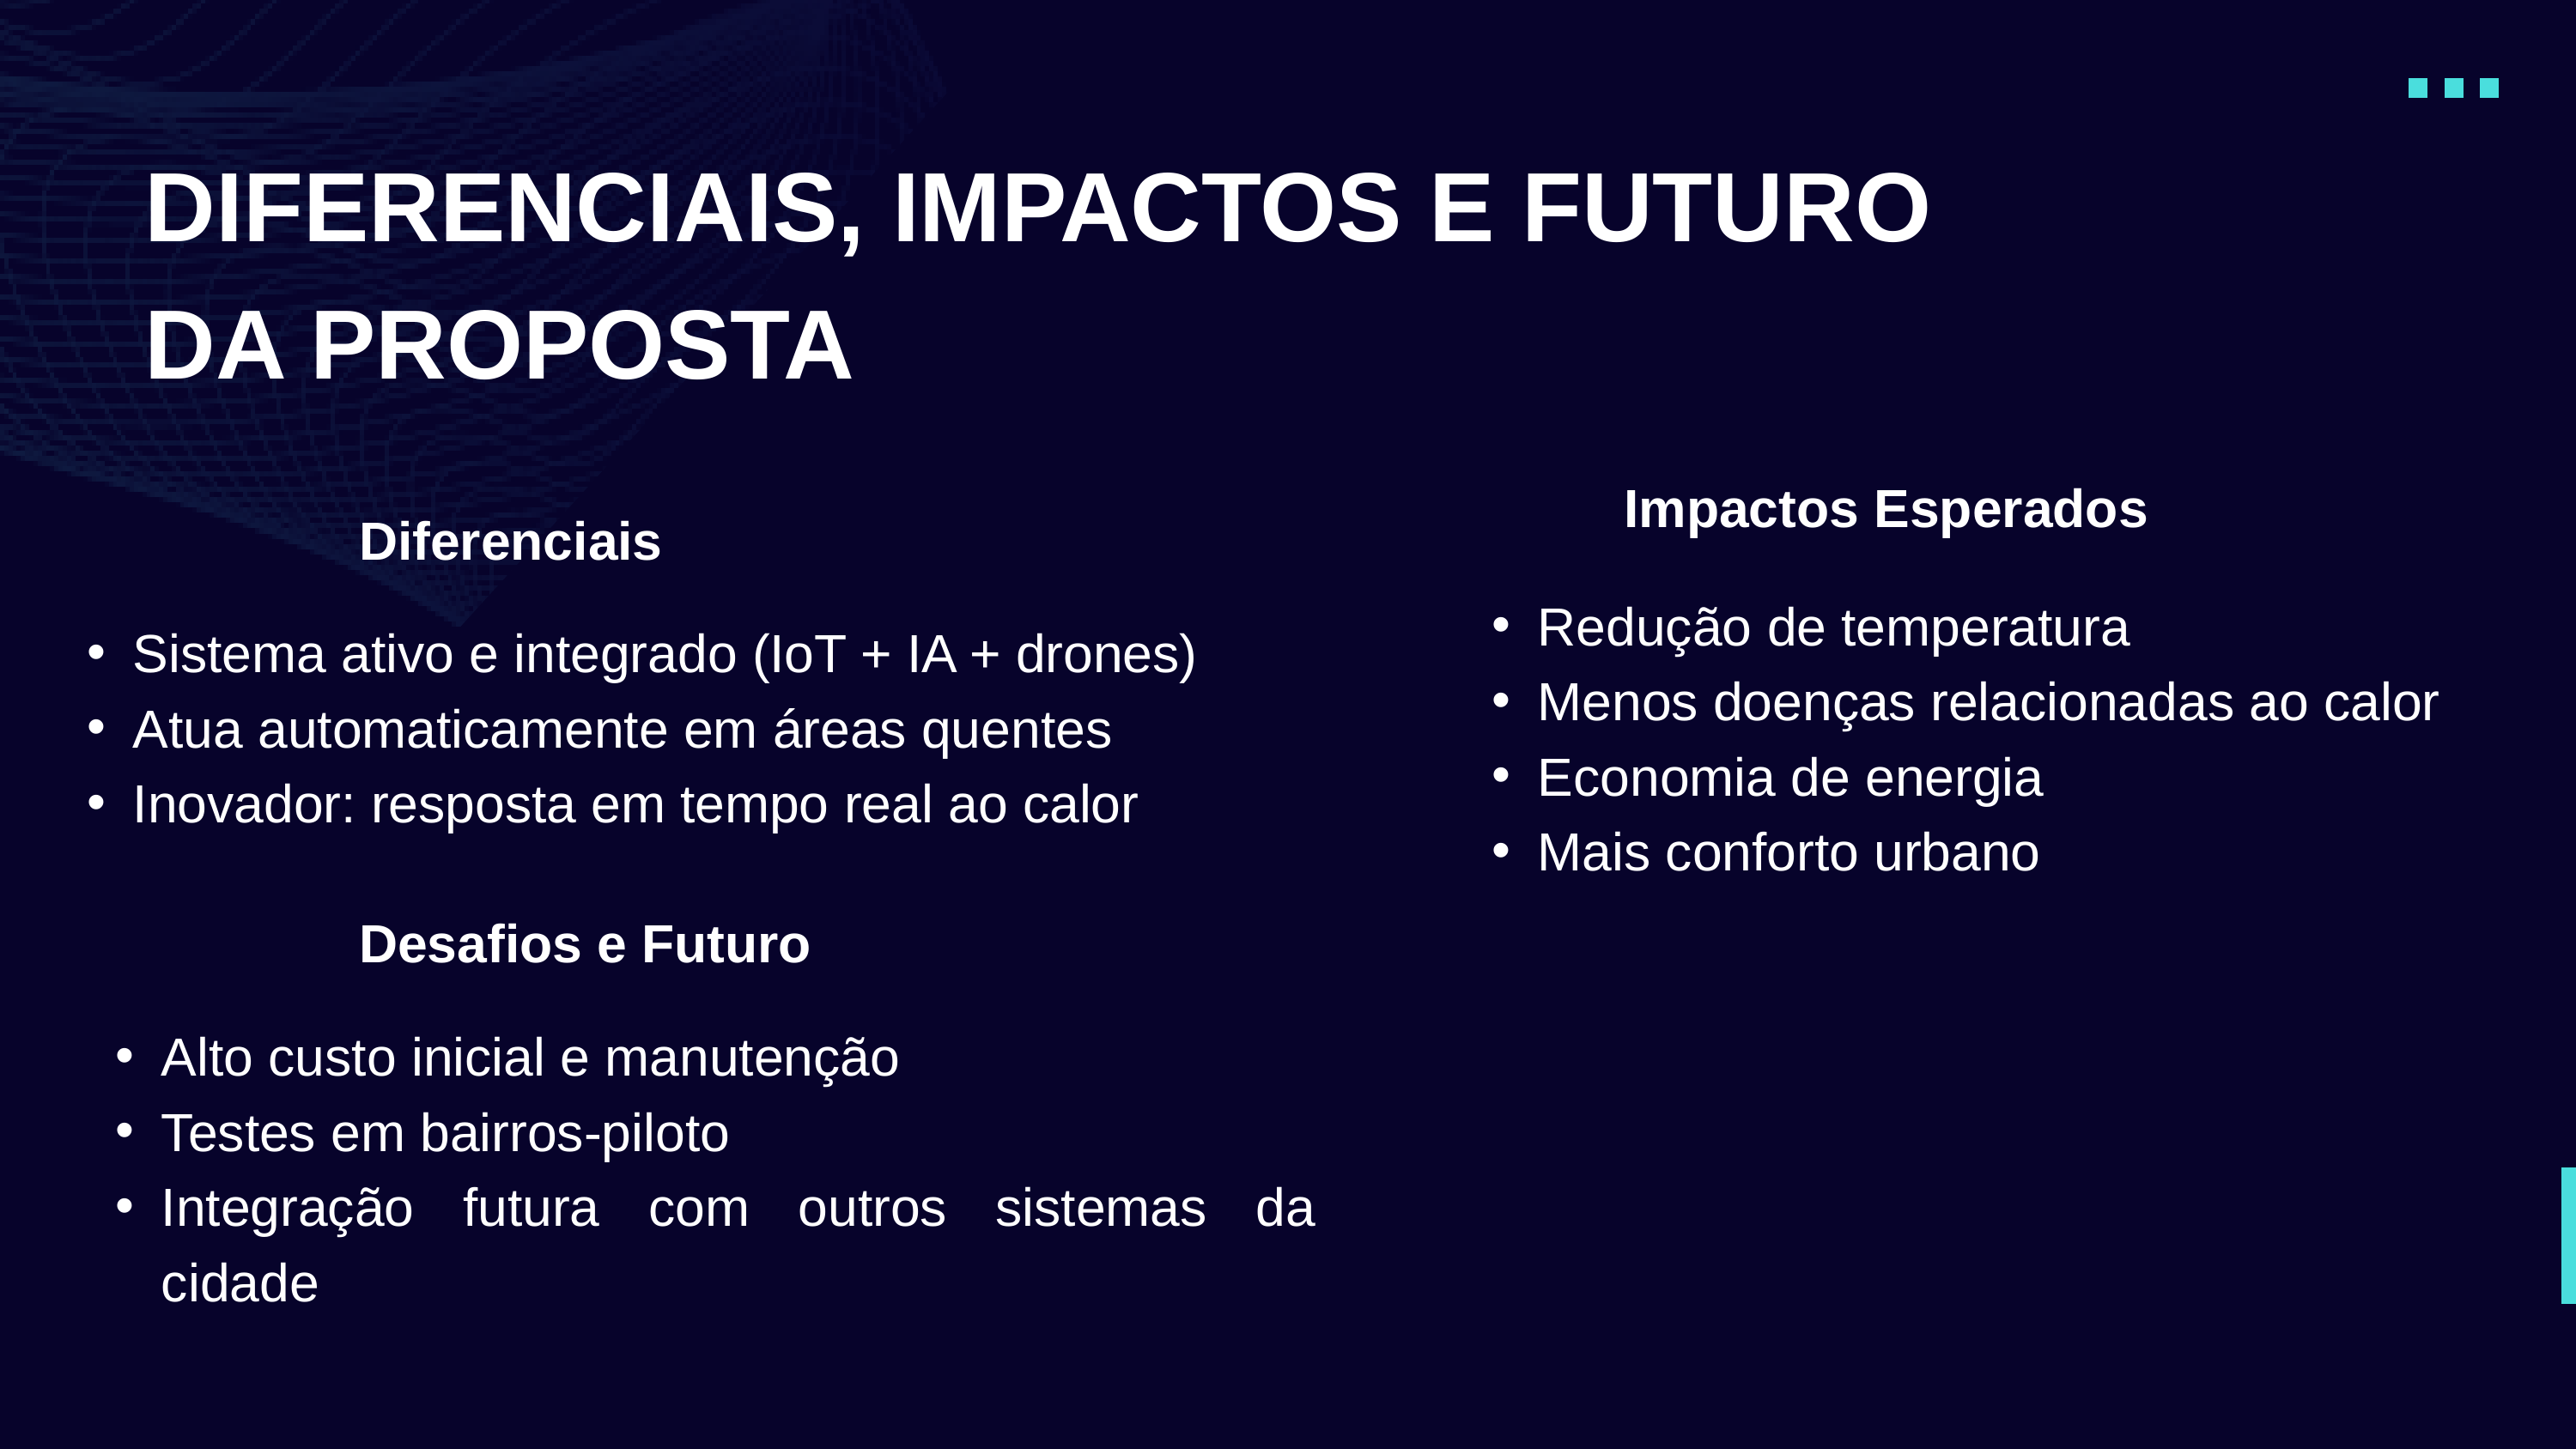

DIFERENCIAIS, IMPACTOS E FUTURO DA PROPOSTA
Impactos Esperados

Diferenciais

Sistema ativo e integrado (IoT + IA + drones)
Atua automaticamente em áreas quentes
Inovador: resposta em tempo real ao calor
Redução de temperatura
Menos doenças relacionadas ao calor
Economia de energia
Mais conforto urbano
Desafios e Futuro

Alto custo inicial e manutenção
Testes em bairros-piloto
Integração futura com outros sistemas da cidade